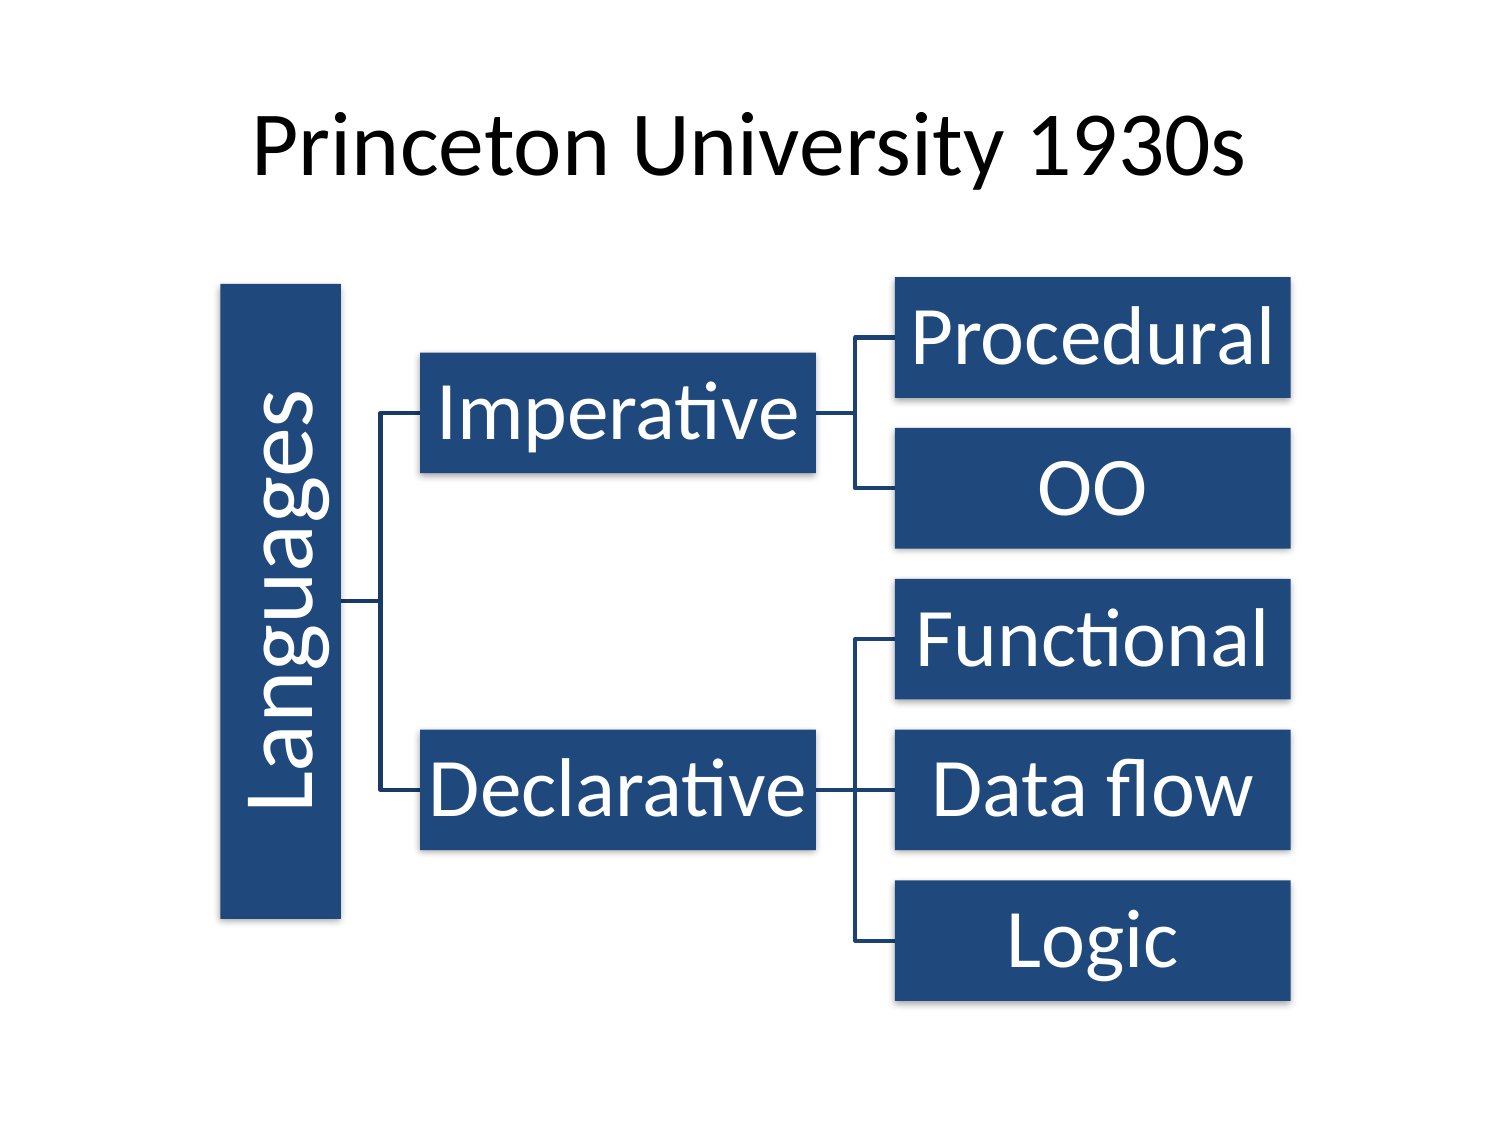

# Princeton University 1930s

Languages
Imperative
Procedural
OO
Declarative
Functional
Data flow
Logic